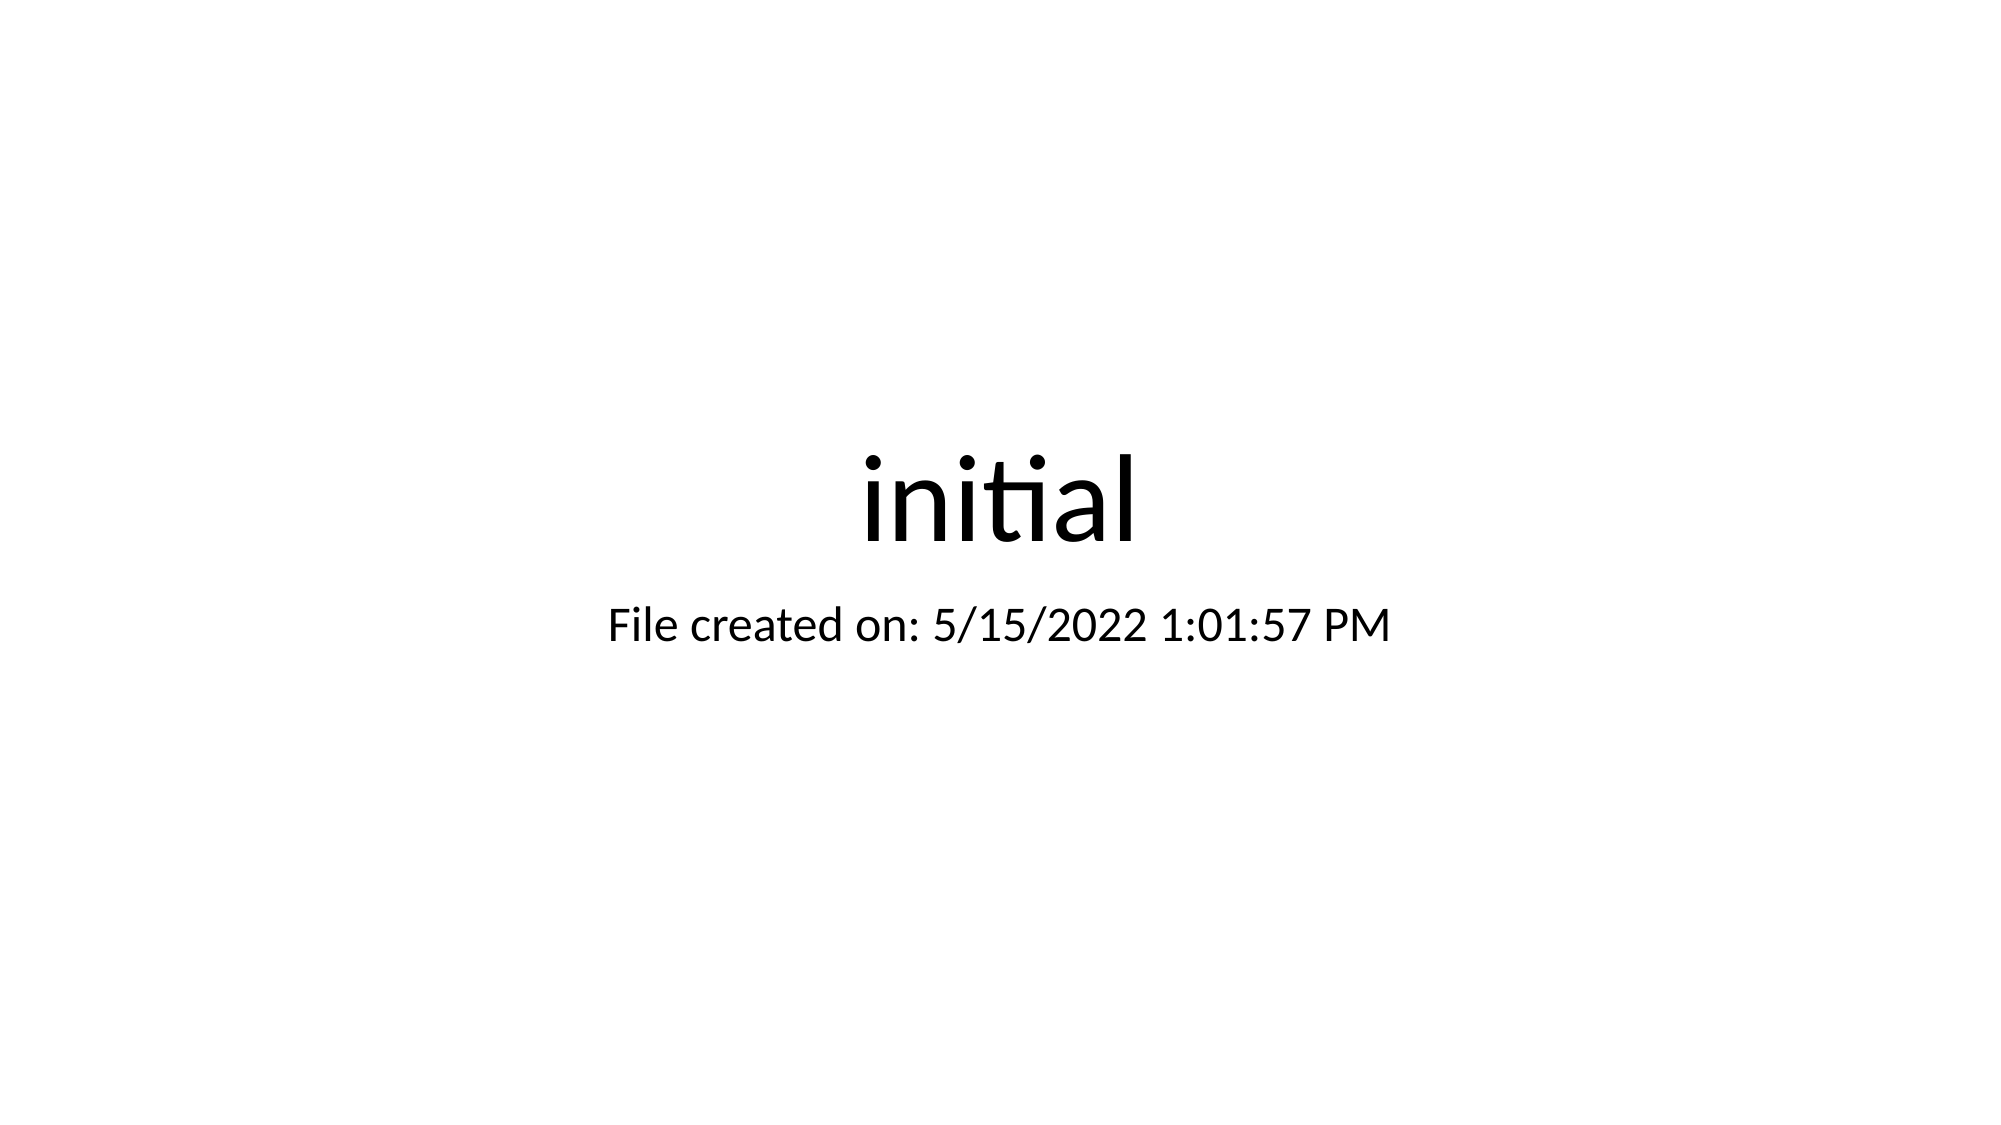

# initial
File created on: 5/15/2022 1:01:57 PM